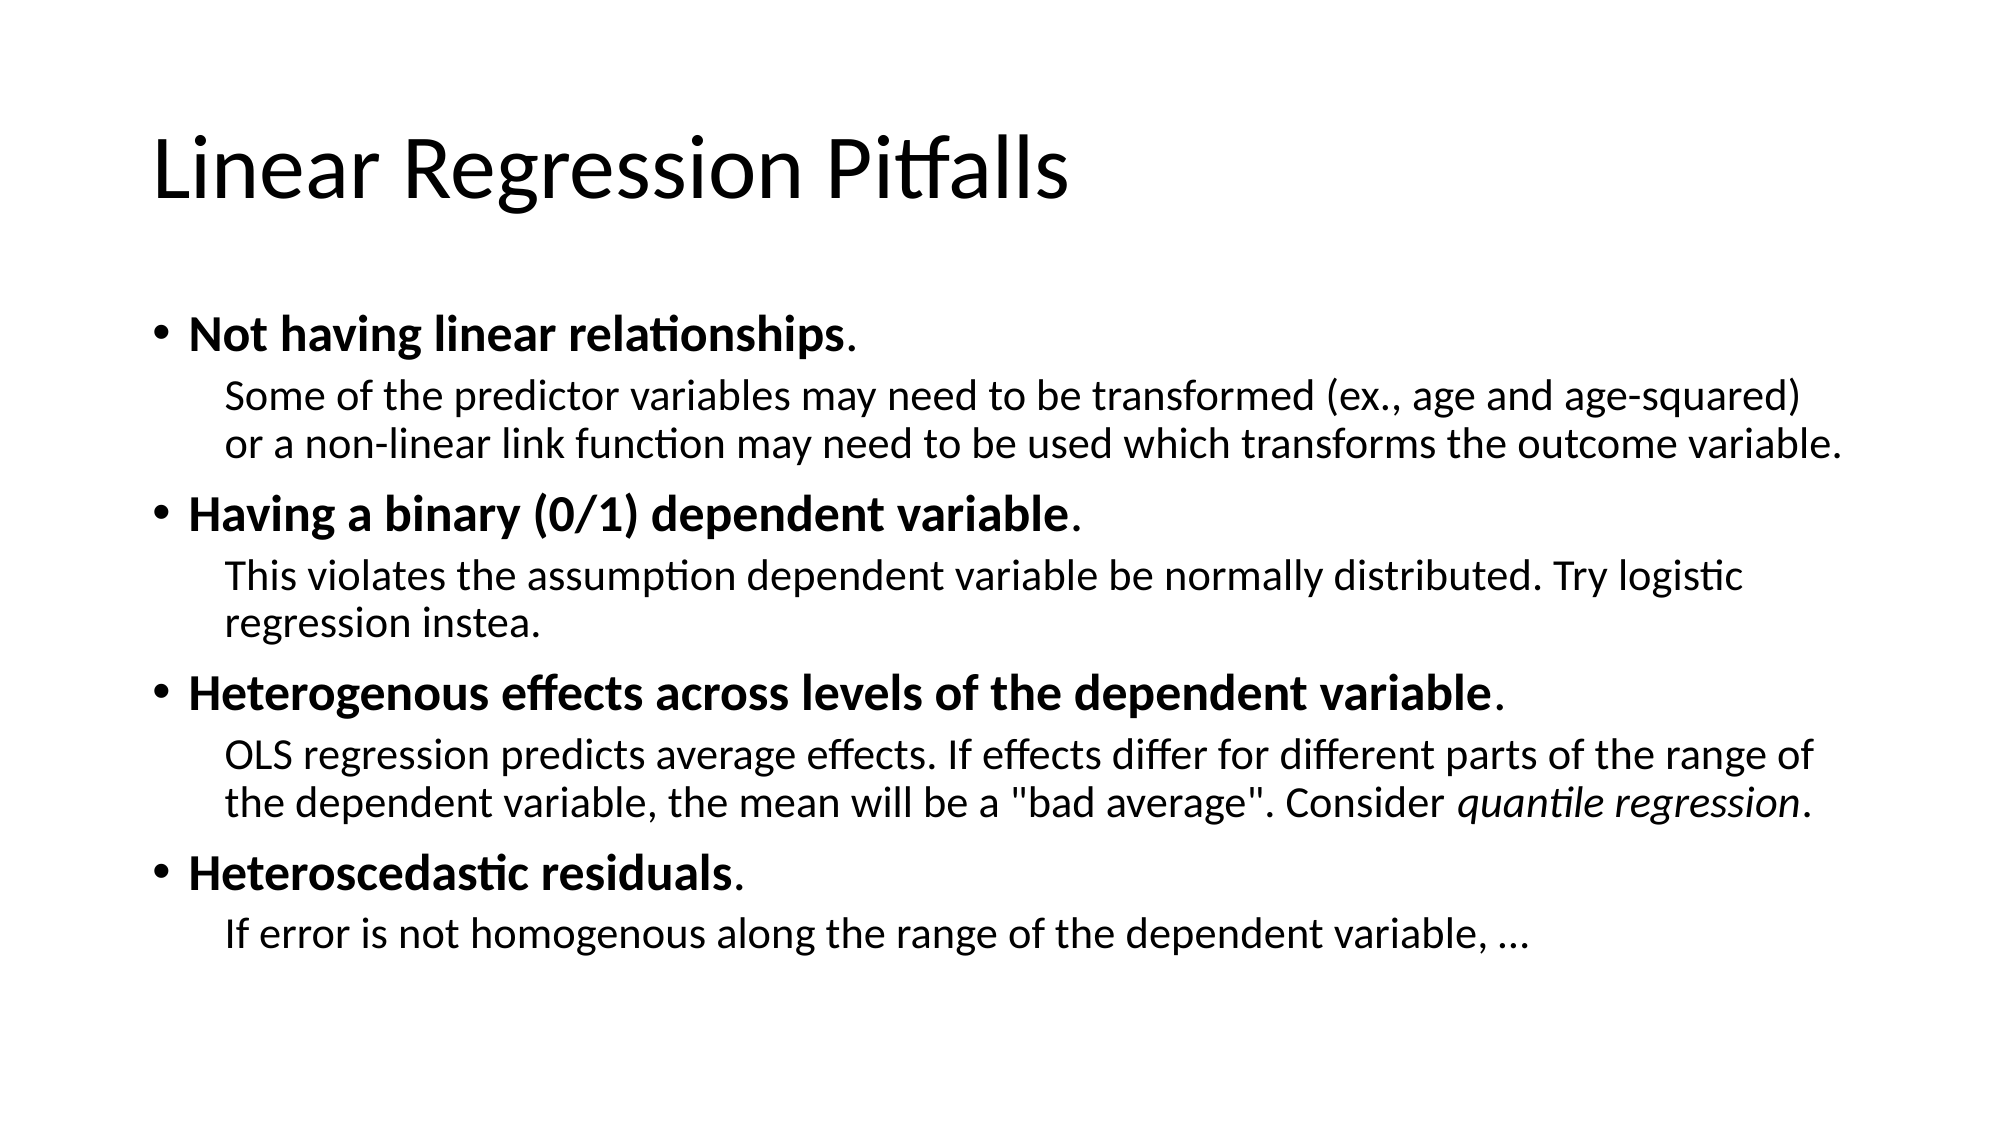

# Linear Regression Pitfalls
Not having linear relationships.
Some of the predictor variables may need to be transformed (ex., age and age-squared) or a non-linear link function may need to be used which transforms the outcome variable.
Having a binary (0/1) dependent variable.
This violates the assumption dependent variable be normally distributed. Try logistic regression instea.
Heterogenous effects across levels of the dependent variable.
OLS regression predicts average effects. If effects differ for different parts of the range of the dependent variable, the mean will be a "bad average". Consider quantile regression.
Heteroscedastic residuals.
If error is not homogenous along the range of the dependent variable, …